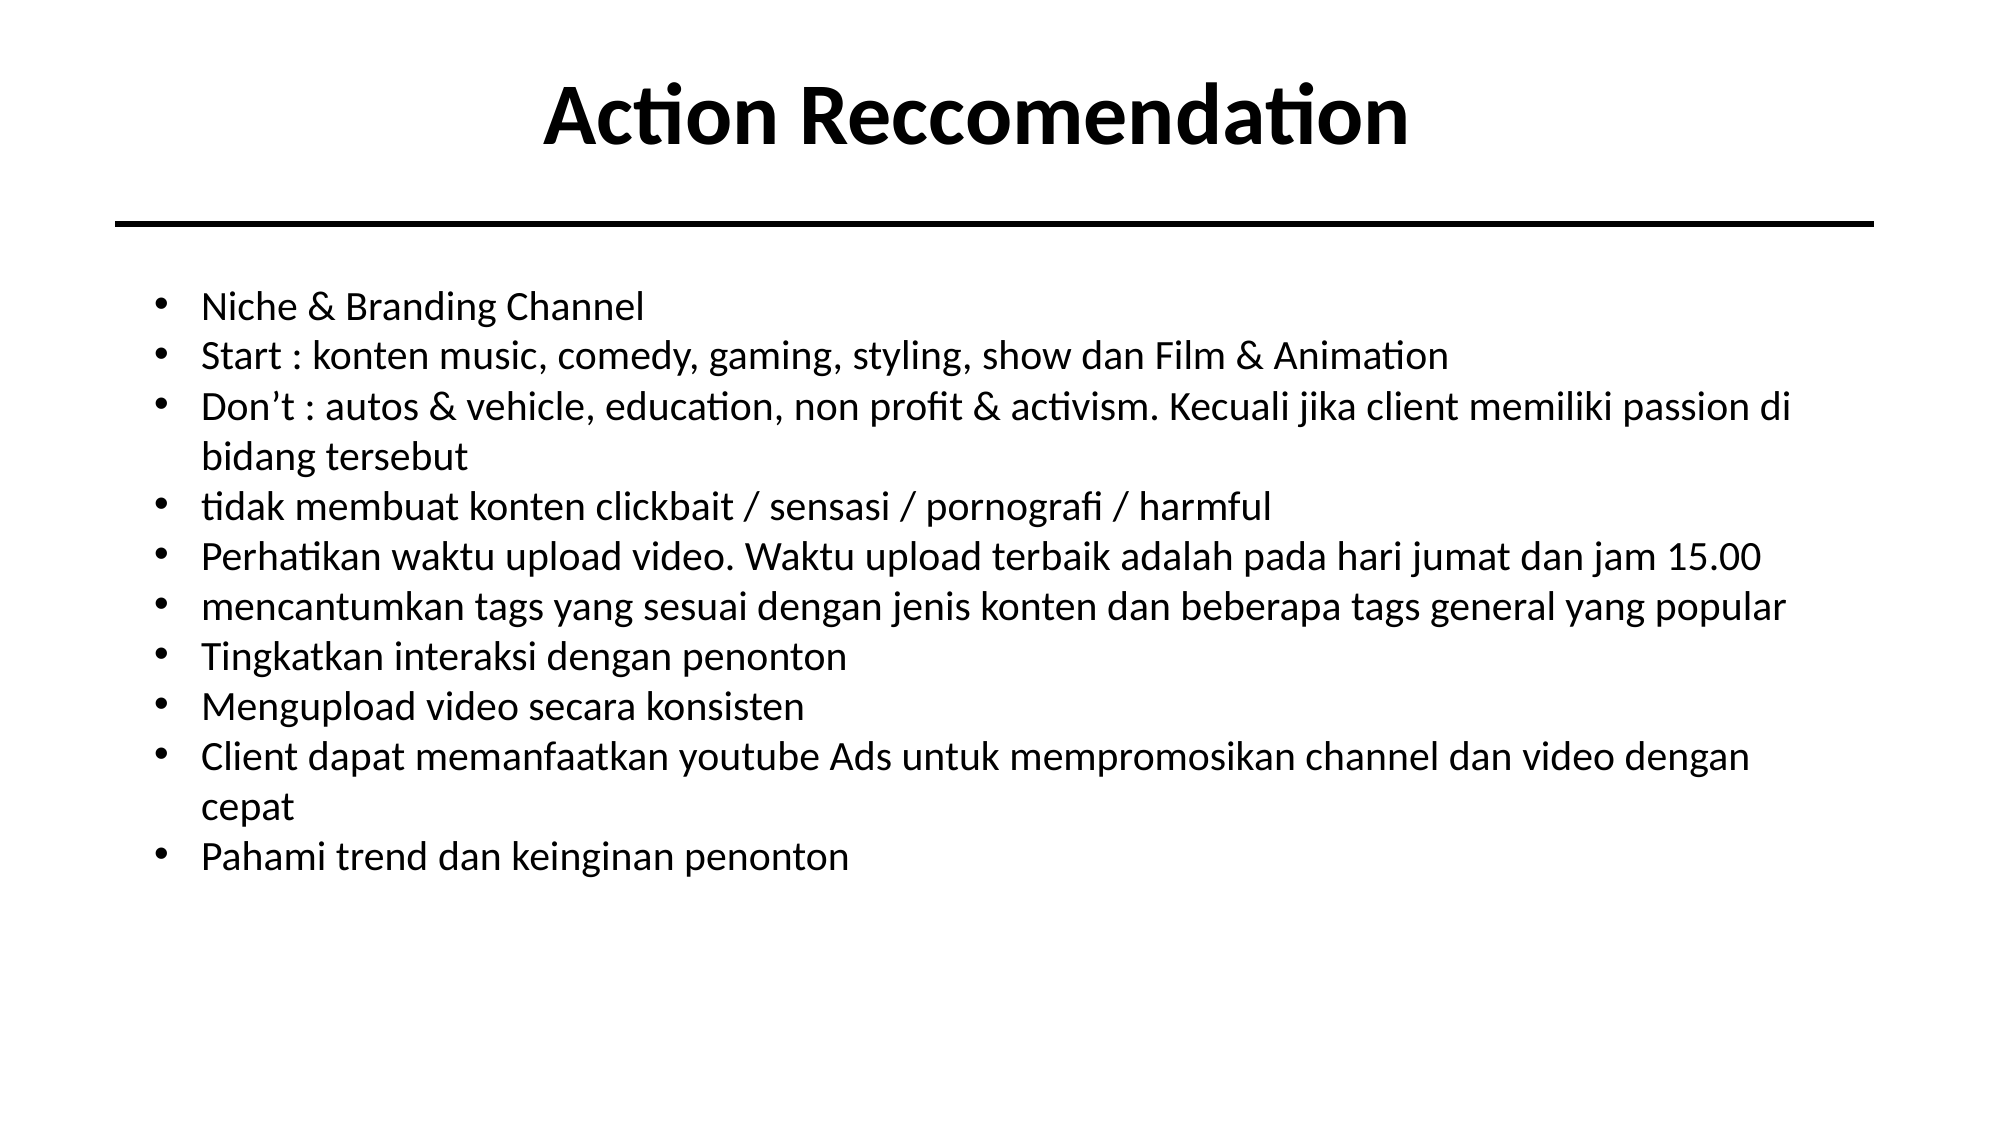

Action Reccomendation
Niche & Branding Channel
Start : konten music, comedy, gaming, styling, show dan Film & Animation
Don’t : autos & vehicle, education, non profit & activism. Kecuali jika client memiliki passion di bidang tersebut
tidak membuat konten clickbait / sensasi / pornografi / harmful
Perhatikan waktu upload video. Waktu upload terbaik adalah pada hari jumat dan jam 15.00
mencantumkan tags yang sesuai dengan jenis konten dan beberapa tags general yang popular
Tingkatkan interaksi dengan penonton
Mengupload video secara konsisten
Client dapat memanfaatkan youtube Ads untuk mempromosikan channel dan video dengan cepat
Pahami trend dan keinginan penonton